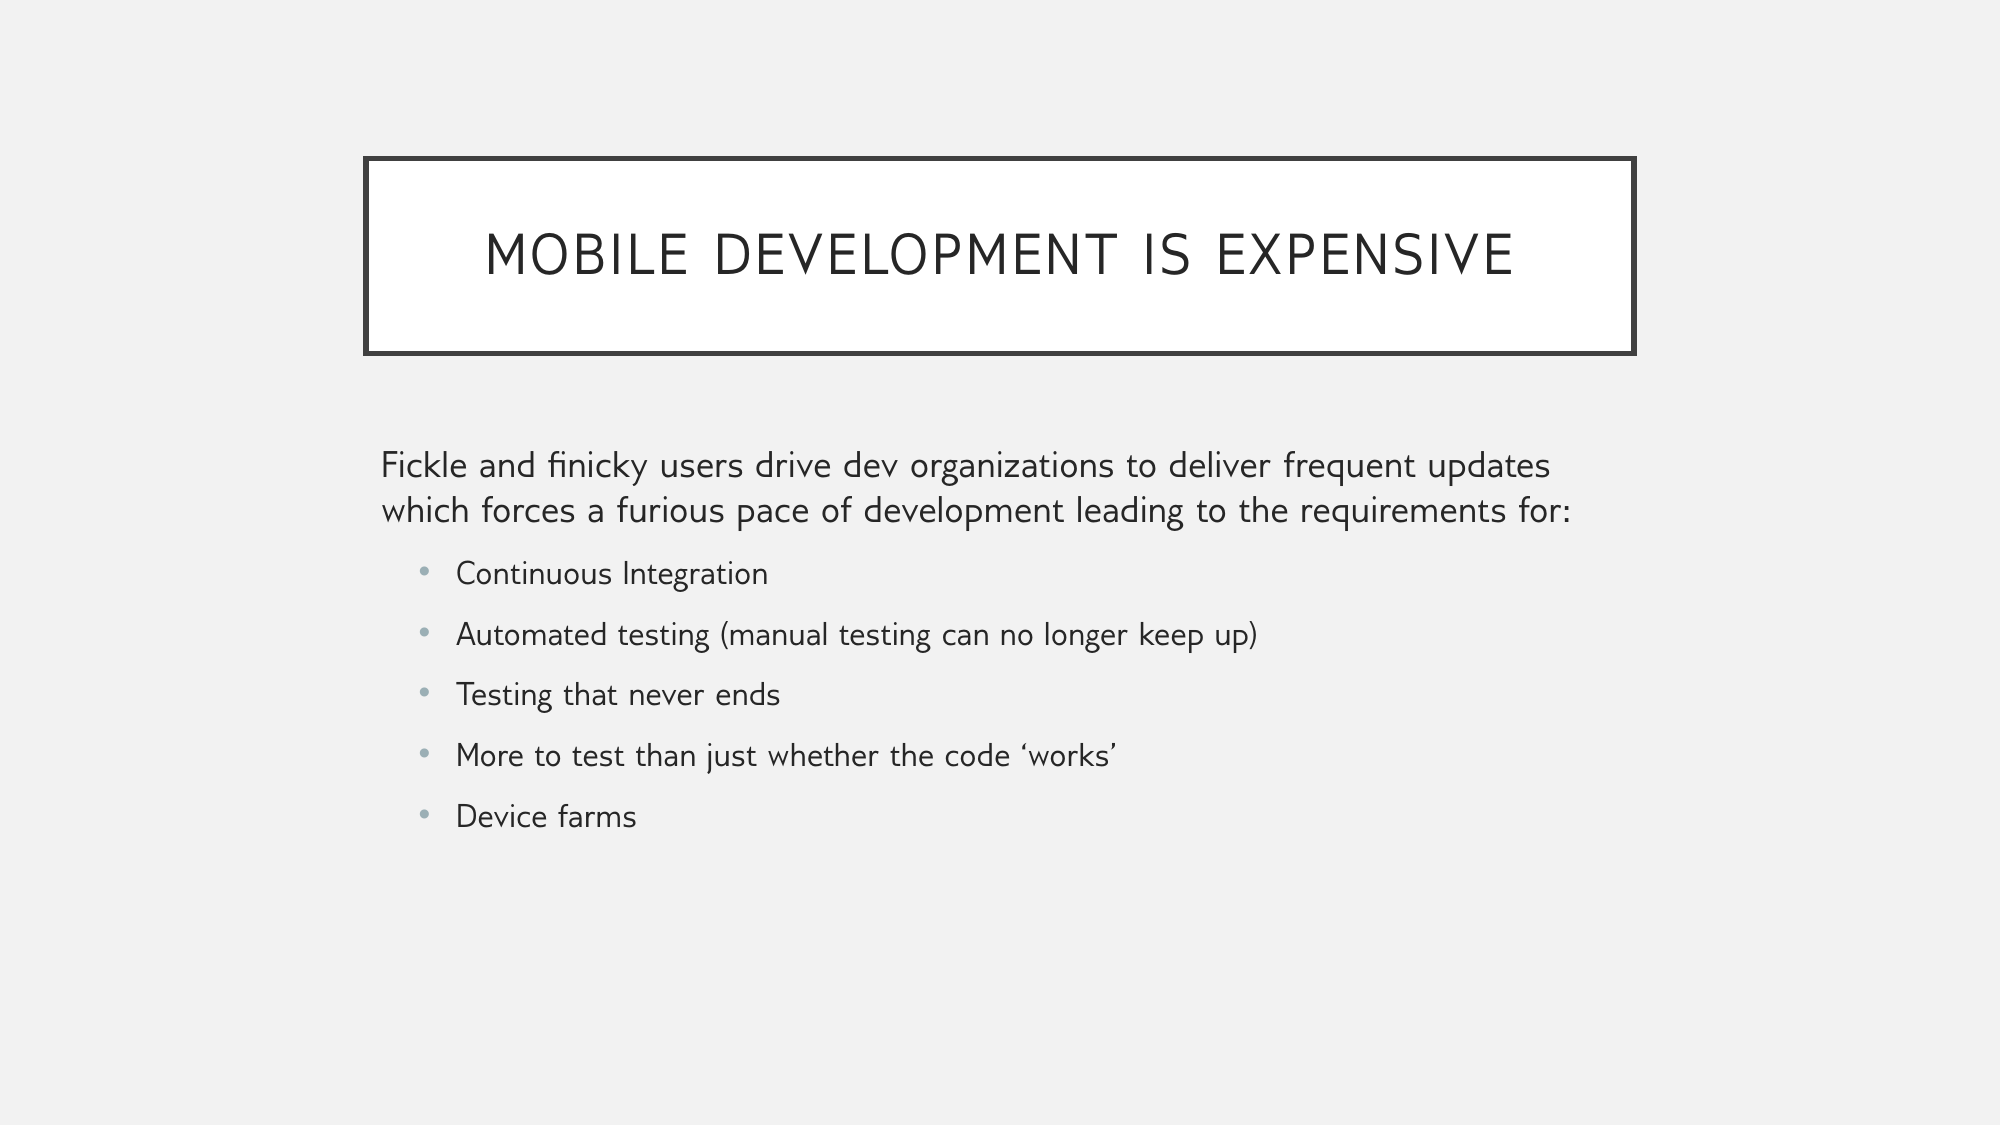

# Mobile Development Is Expensive
Fickle and finicky users drive dev organizations to deliver frequent updates which forces a furious pace of development leading to the requirements for:
Continuous Integration
Automated testing (manual testing can no longer keep up)
Testing that never ends
More to test than just whether the code ‘works’
Device farms